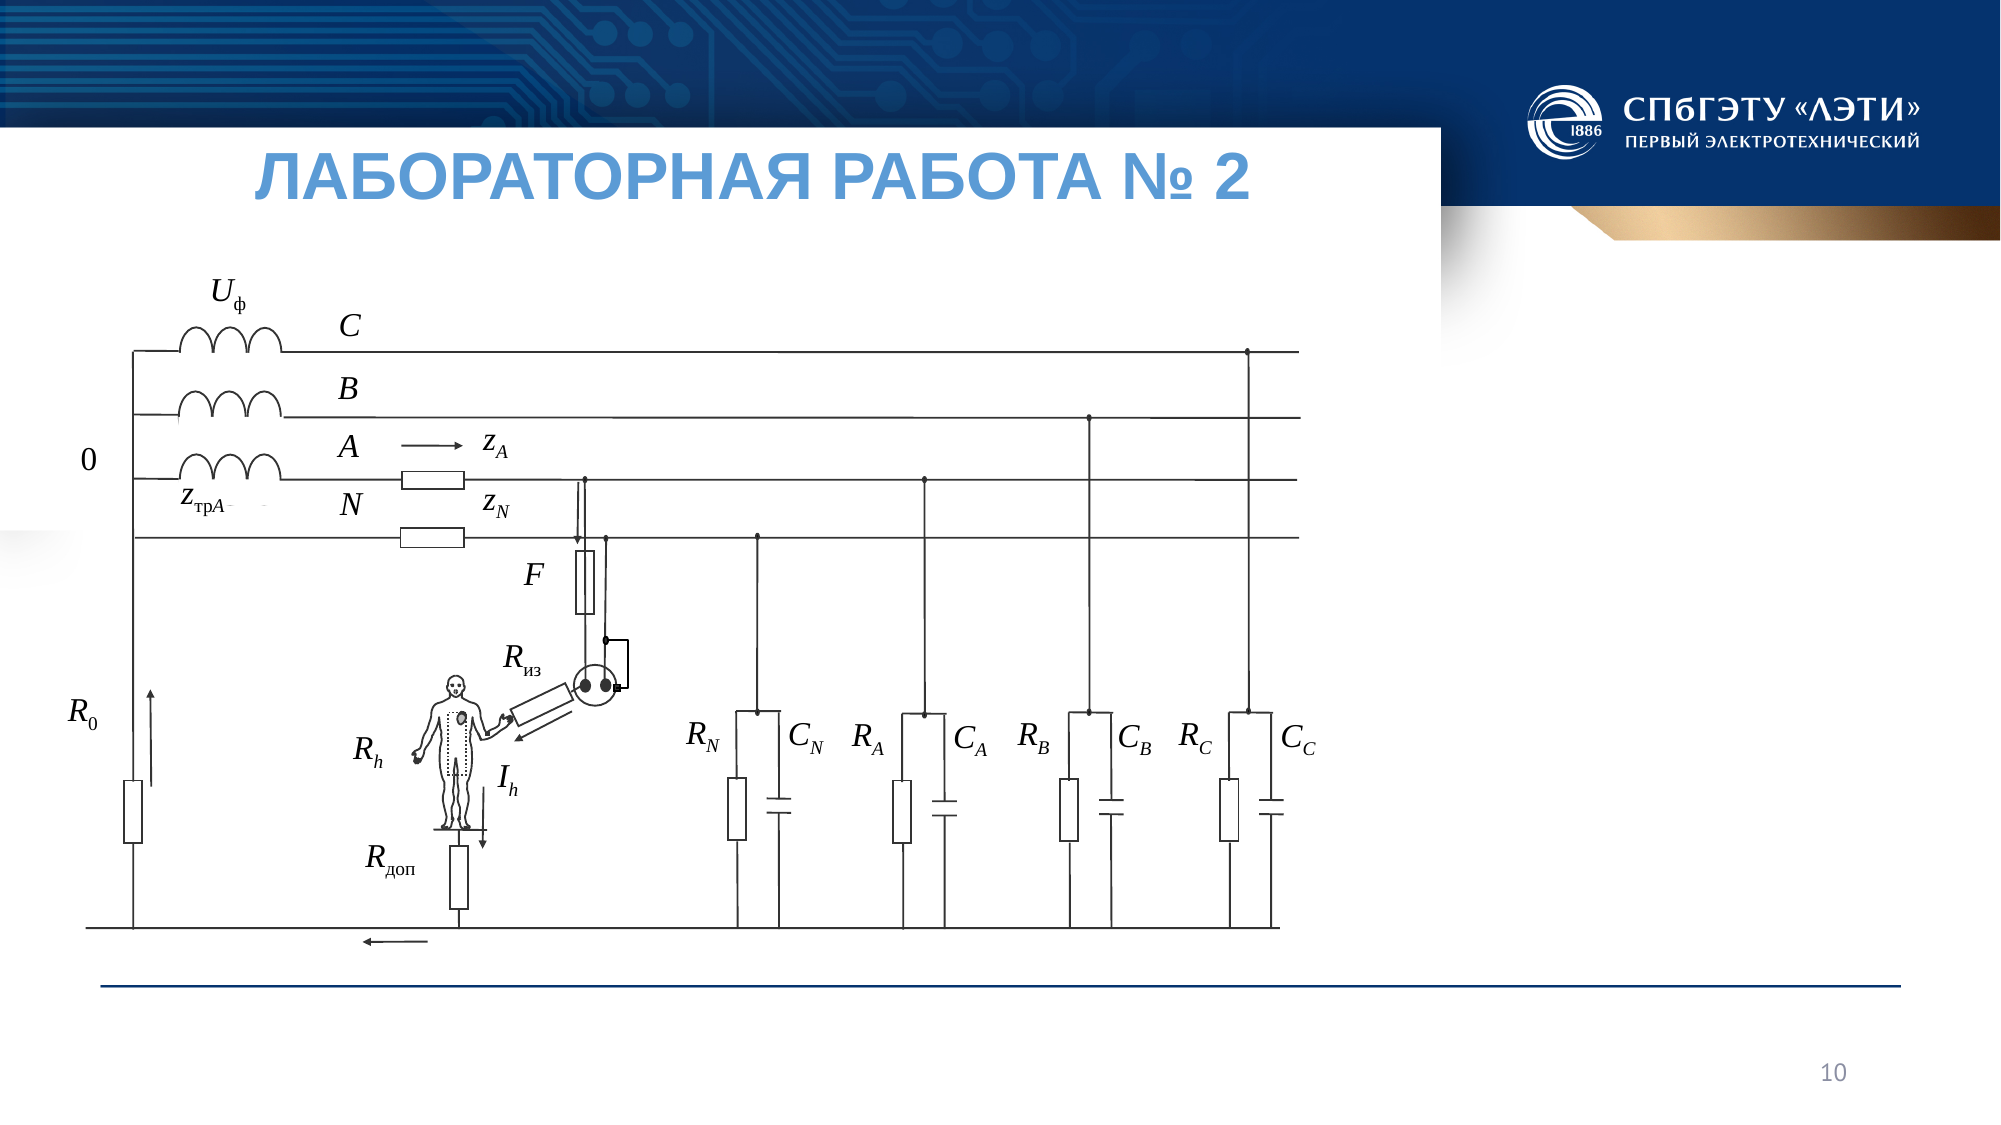

# Лабораторная работа № 2
Uф
C

B

zA

A
0

zтрA

zN

N

F

Rиз

R0

RN

CN
RB
RC

RA

CB

CC

CA

Rh
Ih

Rдоп

10